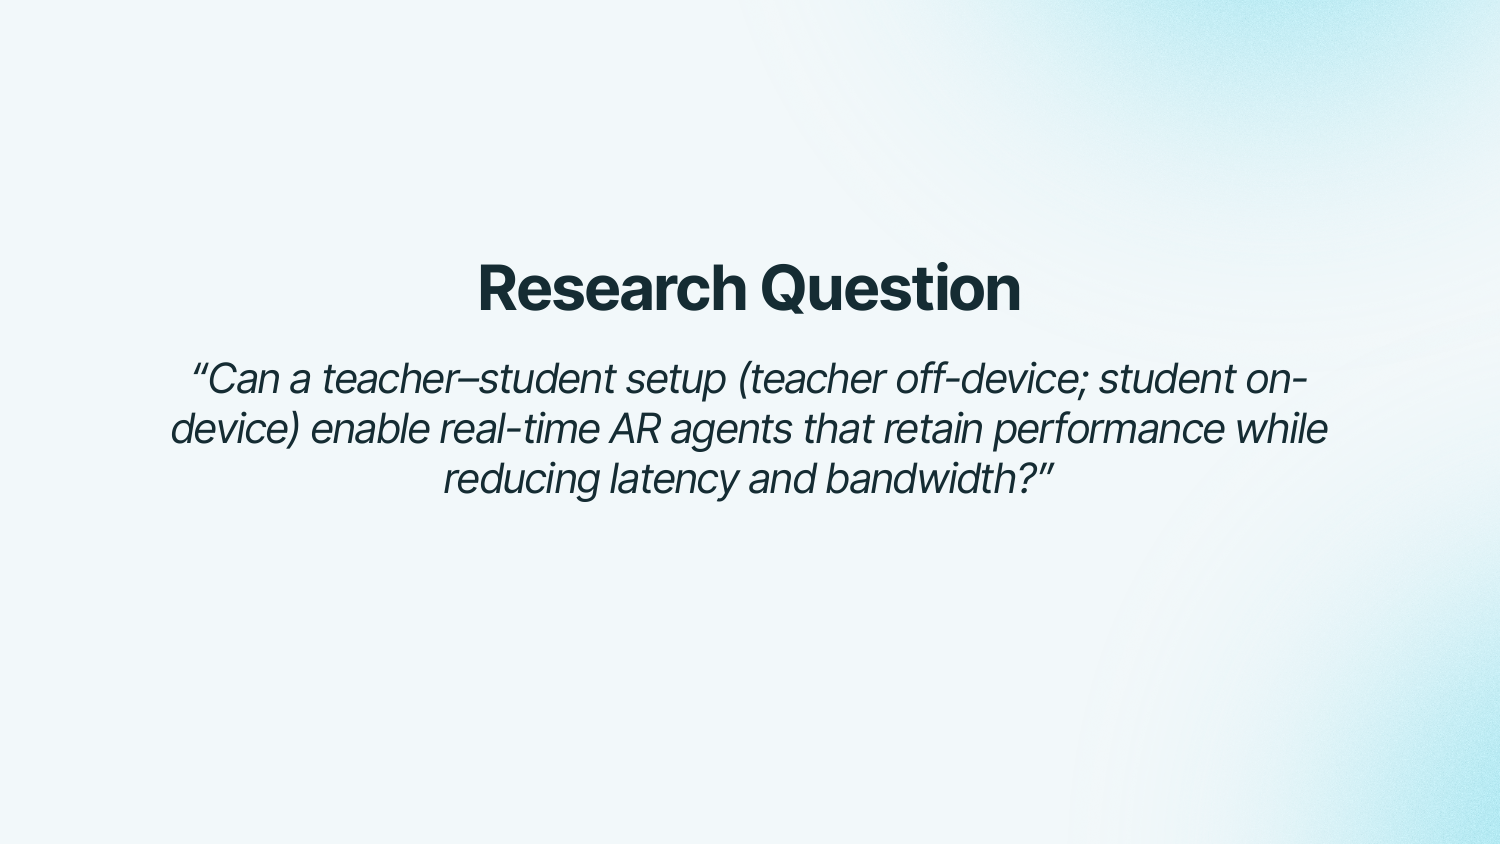

# Research Question
“Can a teacher–student setup (teacher off-device; student on-device) enable real-time AR agents that retain performance while reducing latency and bandwidth?”